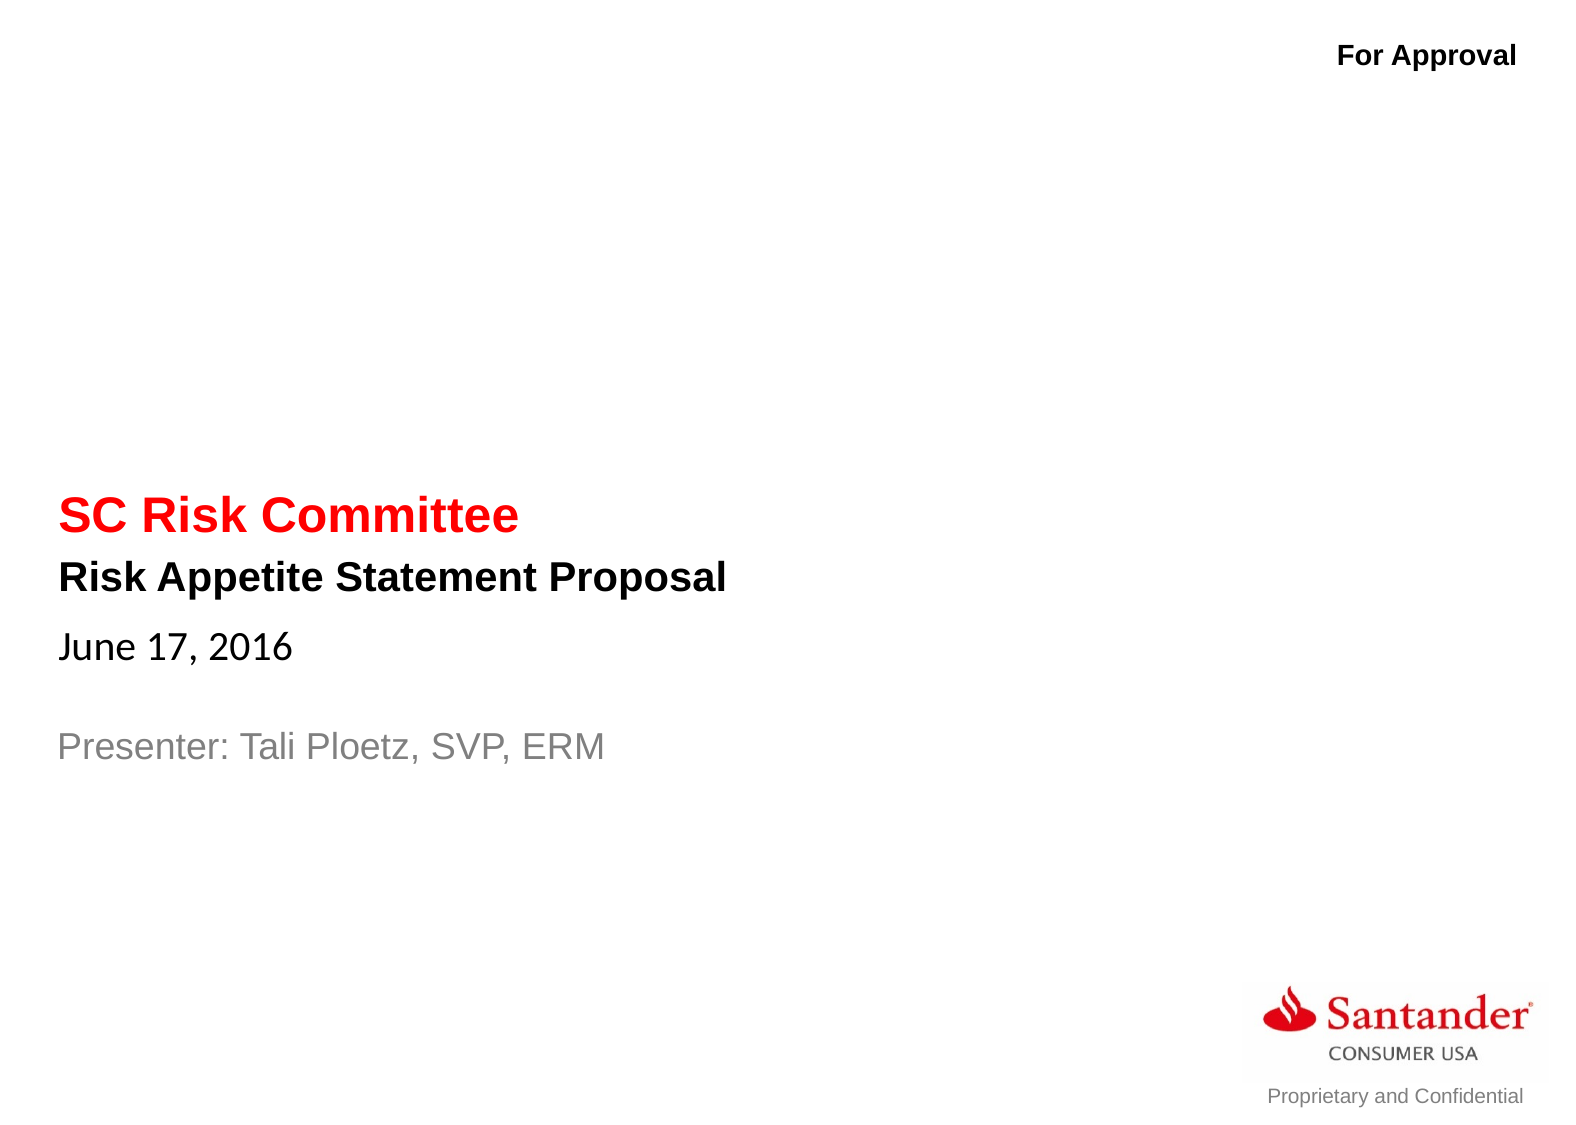

For Approval
SC Risk Committee
Risk Appetite Statement Proposal
June 17, 2016
Presenter: Tali Ploetz, SVP, ERM